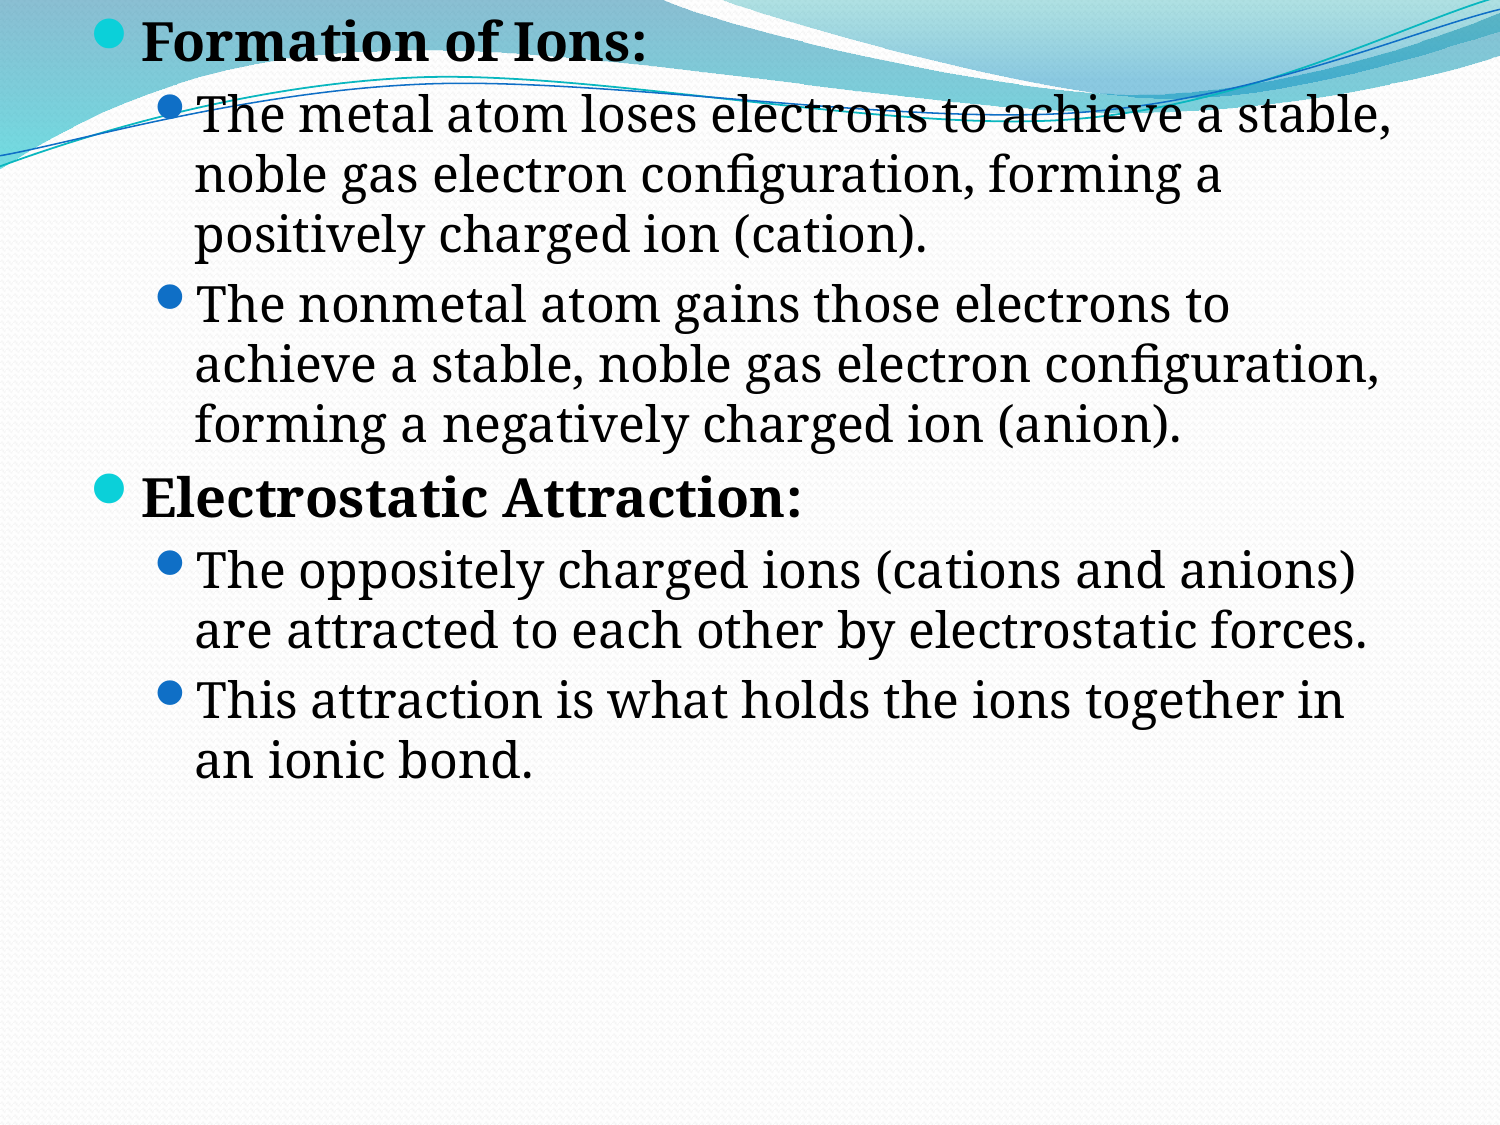

Formation of Ions:
The metal atom loses electrons to achieve a stable, noble gas electron configuration, forming a positively charged ion (cation).
The nonmetal atom gains those electrons to achieve a stable, noble gas electron configuration, forming a negatively charged ion (anion).
Electrostatic Attraction:
The oppositely charged ions (cations and anions) are attracted to each other by electrostatic forces.
This attraction is what holds the ions together in an ionic bond.